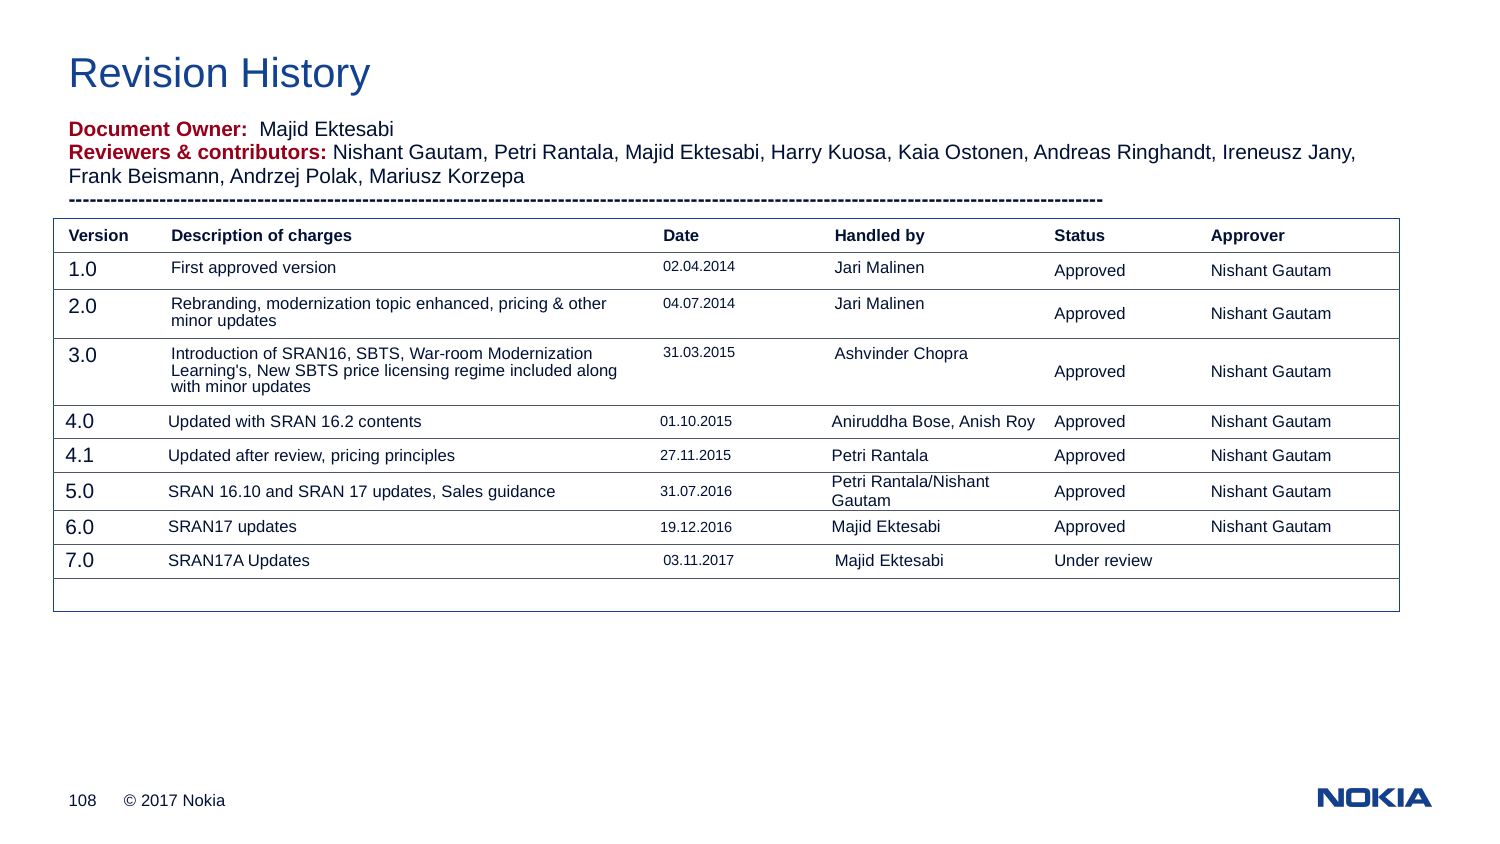

Revision History
| Document Owner: Majid Ektesabi Reviewers & contributors: Nishant Gautam, Petri Rantala, Majid Ektesabi, Harry Kuosa, Kaia Ostonen, Andreas Ringhandt, Ireneusz Jany, Frank Beismann, Andrzej Polak, Mariusz Korzepa ---------------------------------------------------------------------------------------------------------------------------------------------------- |  |  |  |  |  |
| --- | --- | --- | --- | --- | --- |
| Version | Description of charges | Date | Handled by | Status | Approver |
| 1.0 | First approved version | 02.04.2014 | Jari Malinen | Approved | Nishant Gautam |
| 2.0 | Rebranding, modernization topic enhanced, pricing & other minor updates | 04.07.2014 | Jari Malinen | Approved | Nishant Gautam |
| 3.0 | Introduction of SRAN16, SBTS, War-room Modernization Learning's, New SBTS price licensing regime included along with minor updates | 31.03.2015 | Ashvinder Chopra | Approved | Nishant Gautam |
| 4.0 | Updated with SRAN 16.2 contents | 01.10.2015 | Aniruddha Bose, Anish Roy | Approved | Nishant Gautam |
| 4.1 | Updated after review, pricing principles | 27.11.2015 | Petri Rantala | Approved | Nishant Gautam |
| 5.0 | SRAN 16.10 and SRAN 17 updates, Sales guidance | 31.07.2016 | Petri Rantala/Nishant Gautam | Approved | Nishant Gautam |
| 6.0 | SRAN17 updates | 19.12.2016 | Majid Ektesabi | Approved | Nishant Gautam |
| 7.0 | SRAN17A Updates | 03.11.2017 | Majid Ektesabi | Under review |  |
|  |  |  |  |  |  |